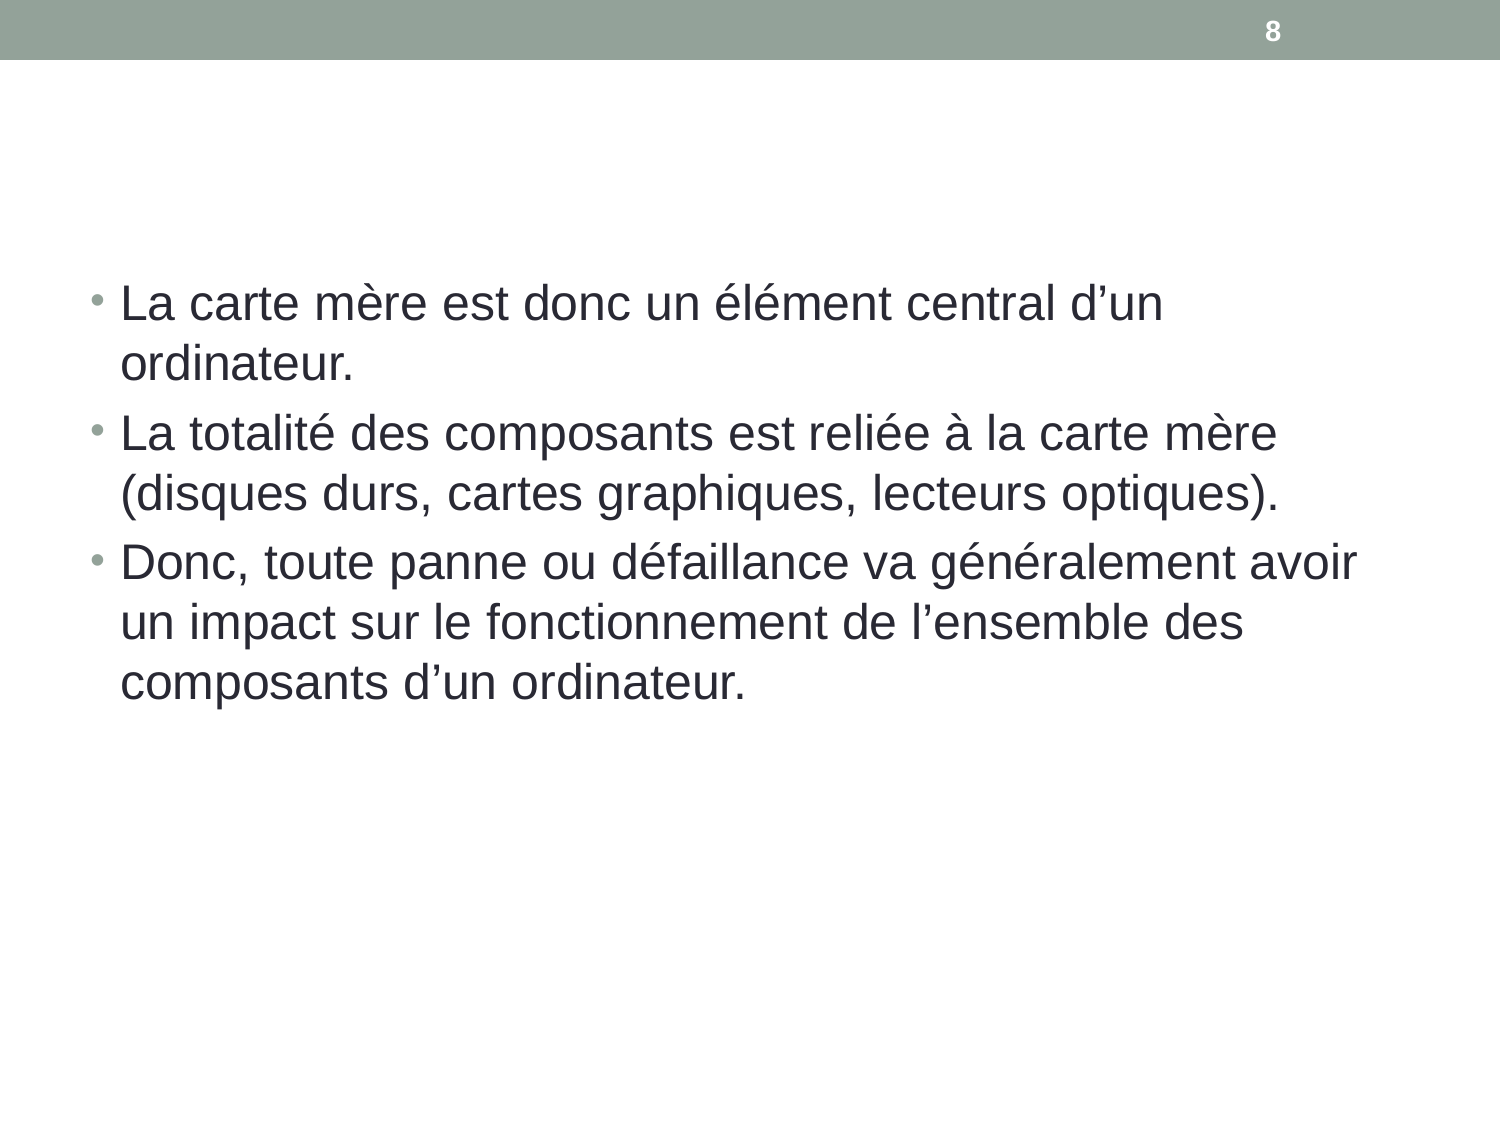

8
#
La carte mère est donc un élément central d’un ordinateur.
La totalité des composants est reliée à la carte mère (disques durs, cartes graphiques, lecteurs optiques).
Donc, toute panne ou défaillance va généralement avoir un impact sur le fonctionnement de l’ensemble des composants d’un ordinateur.